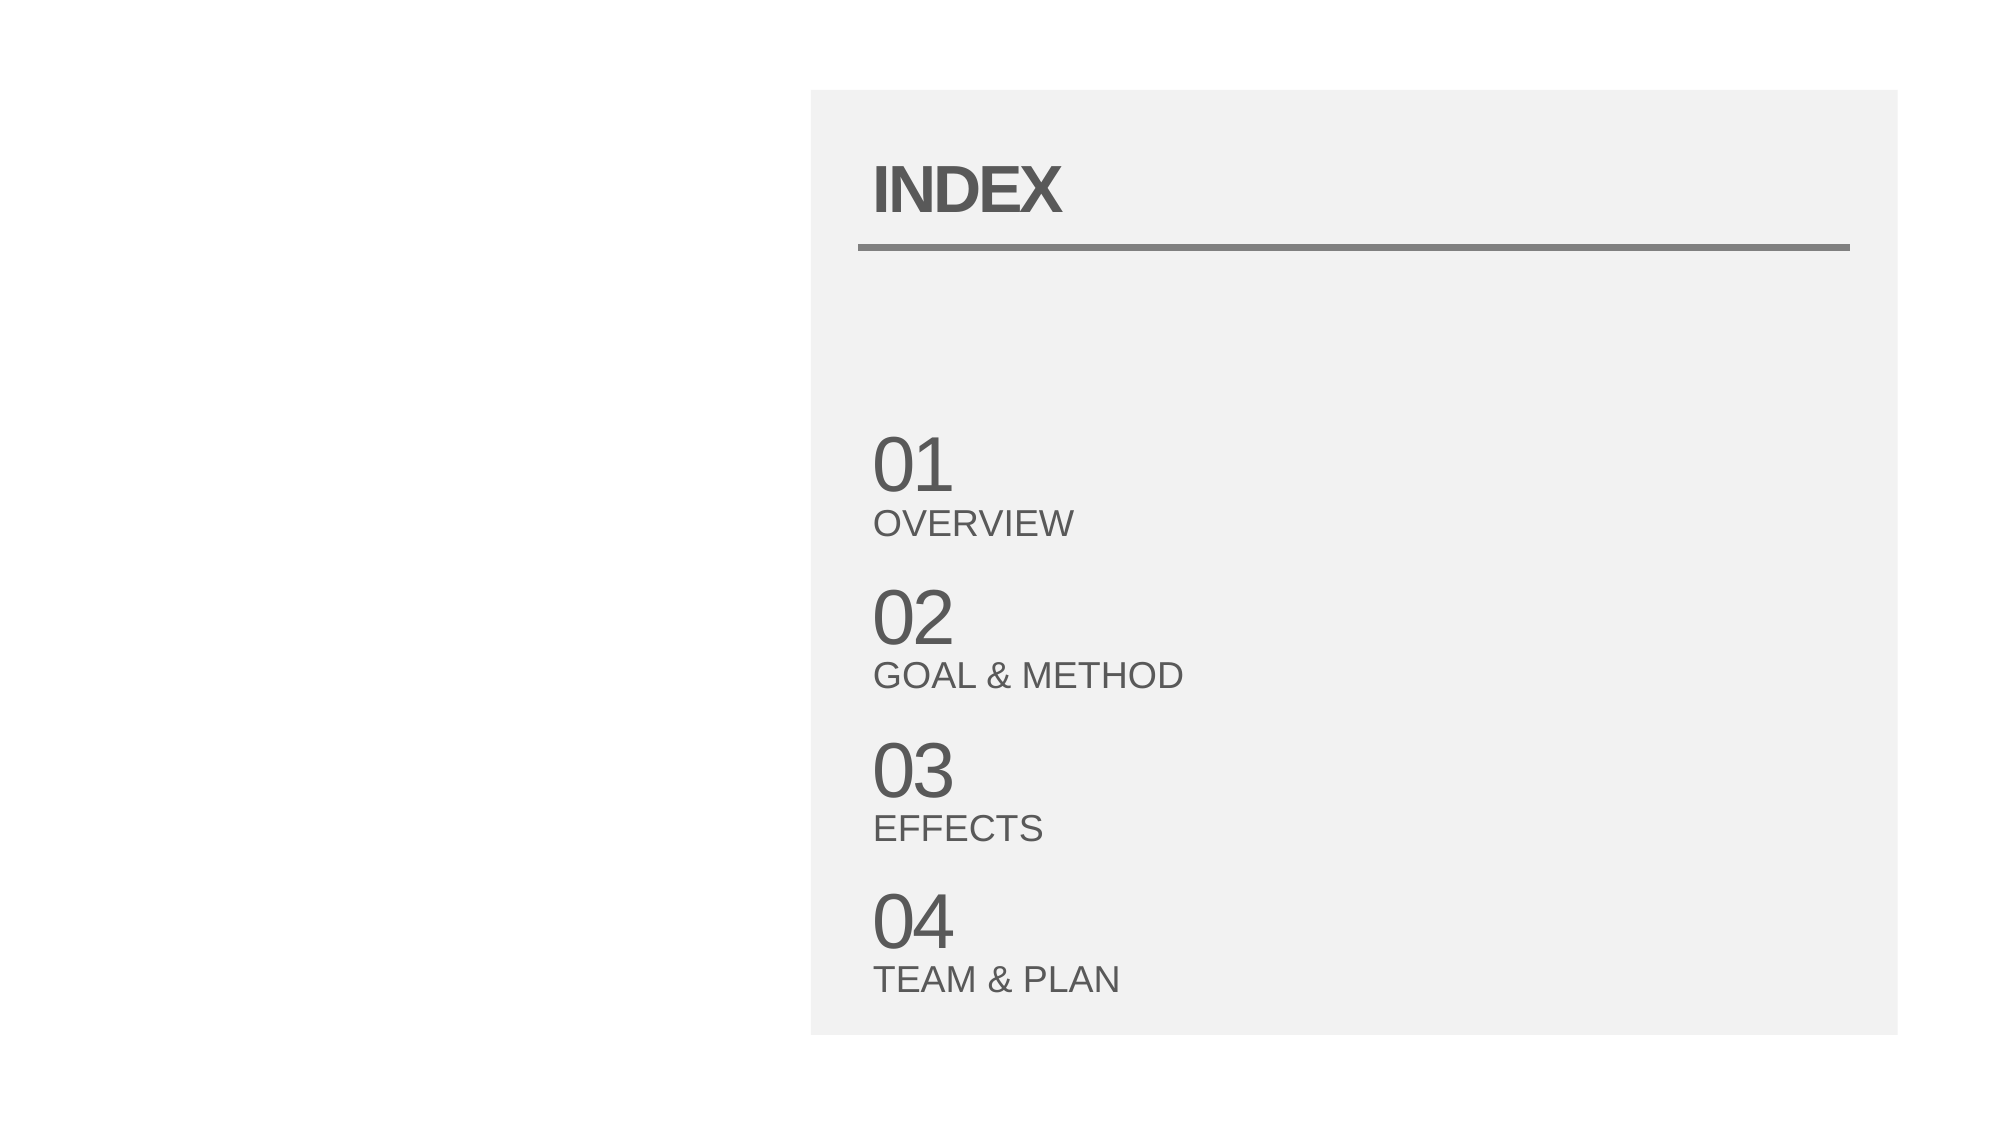

INDEX
01
OVERVIEW
02
GOAL & METHOD
03
EFFECTS
04
TEAM & PLAN